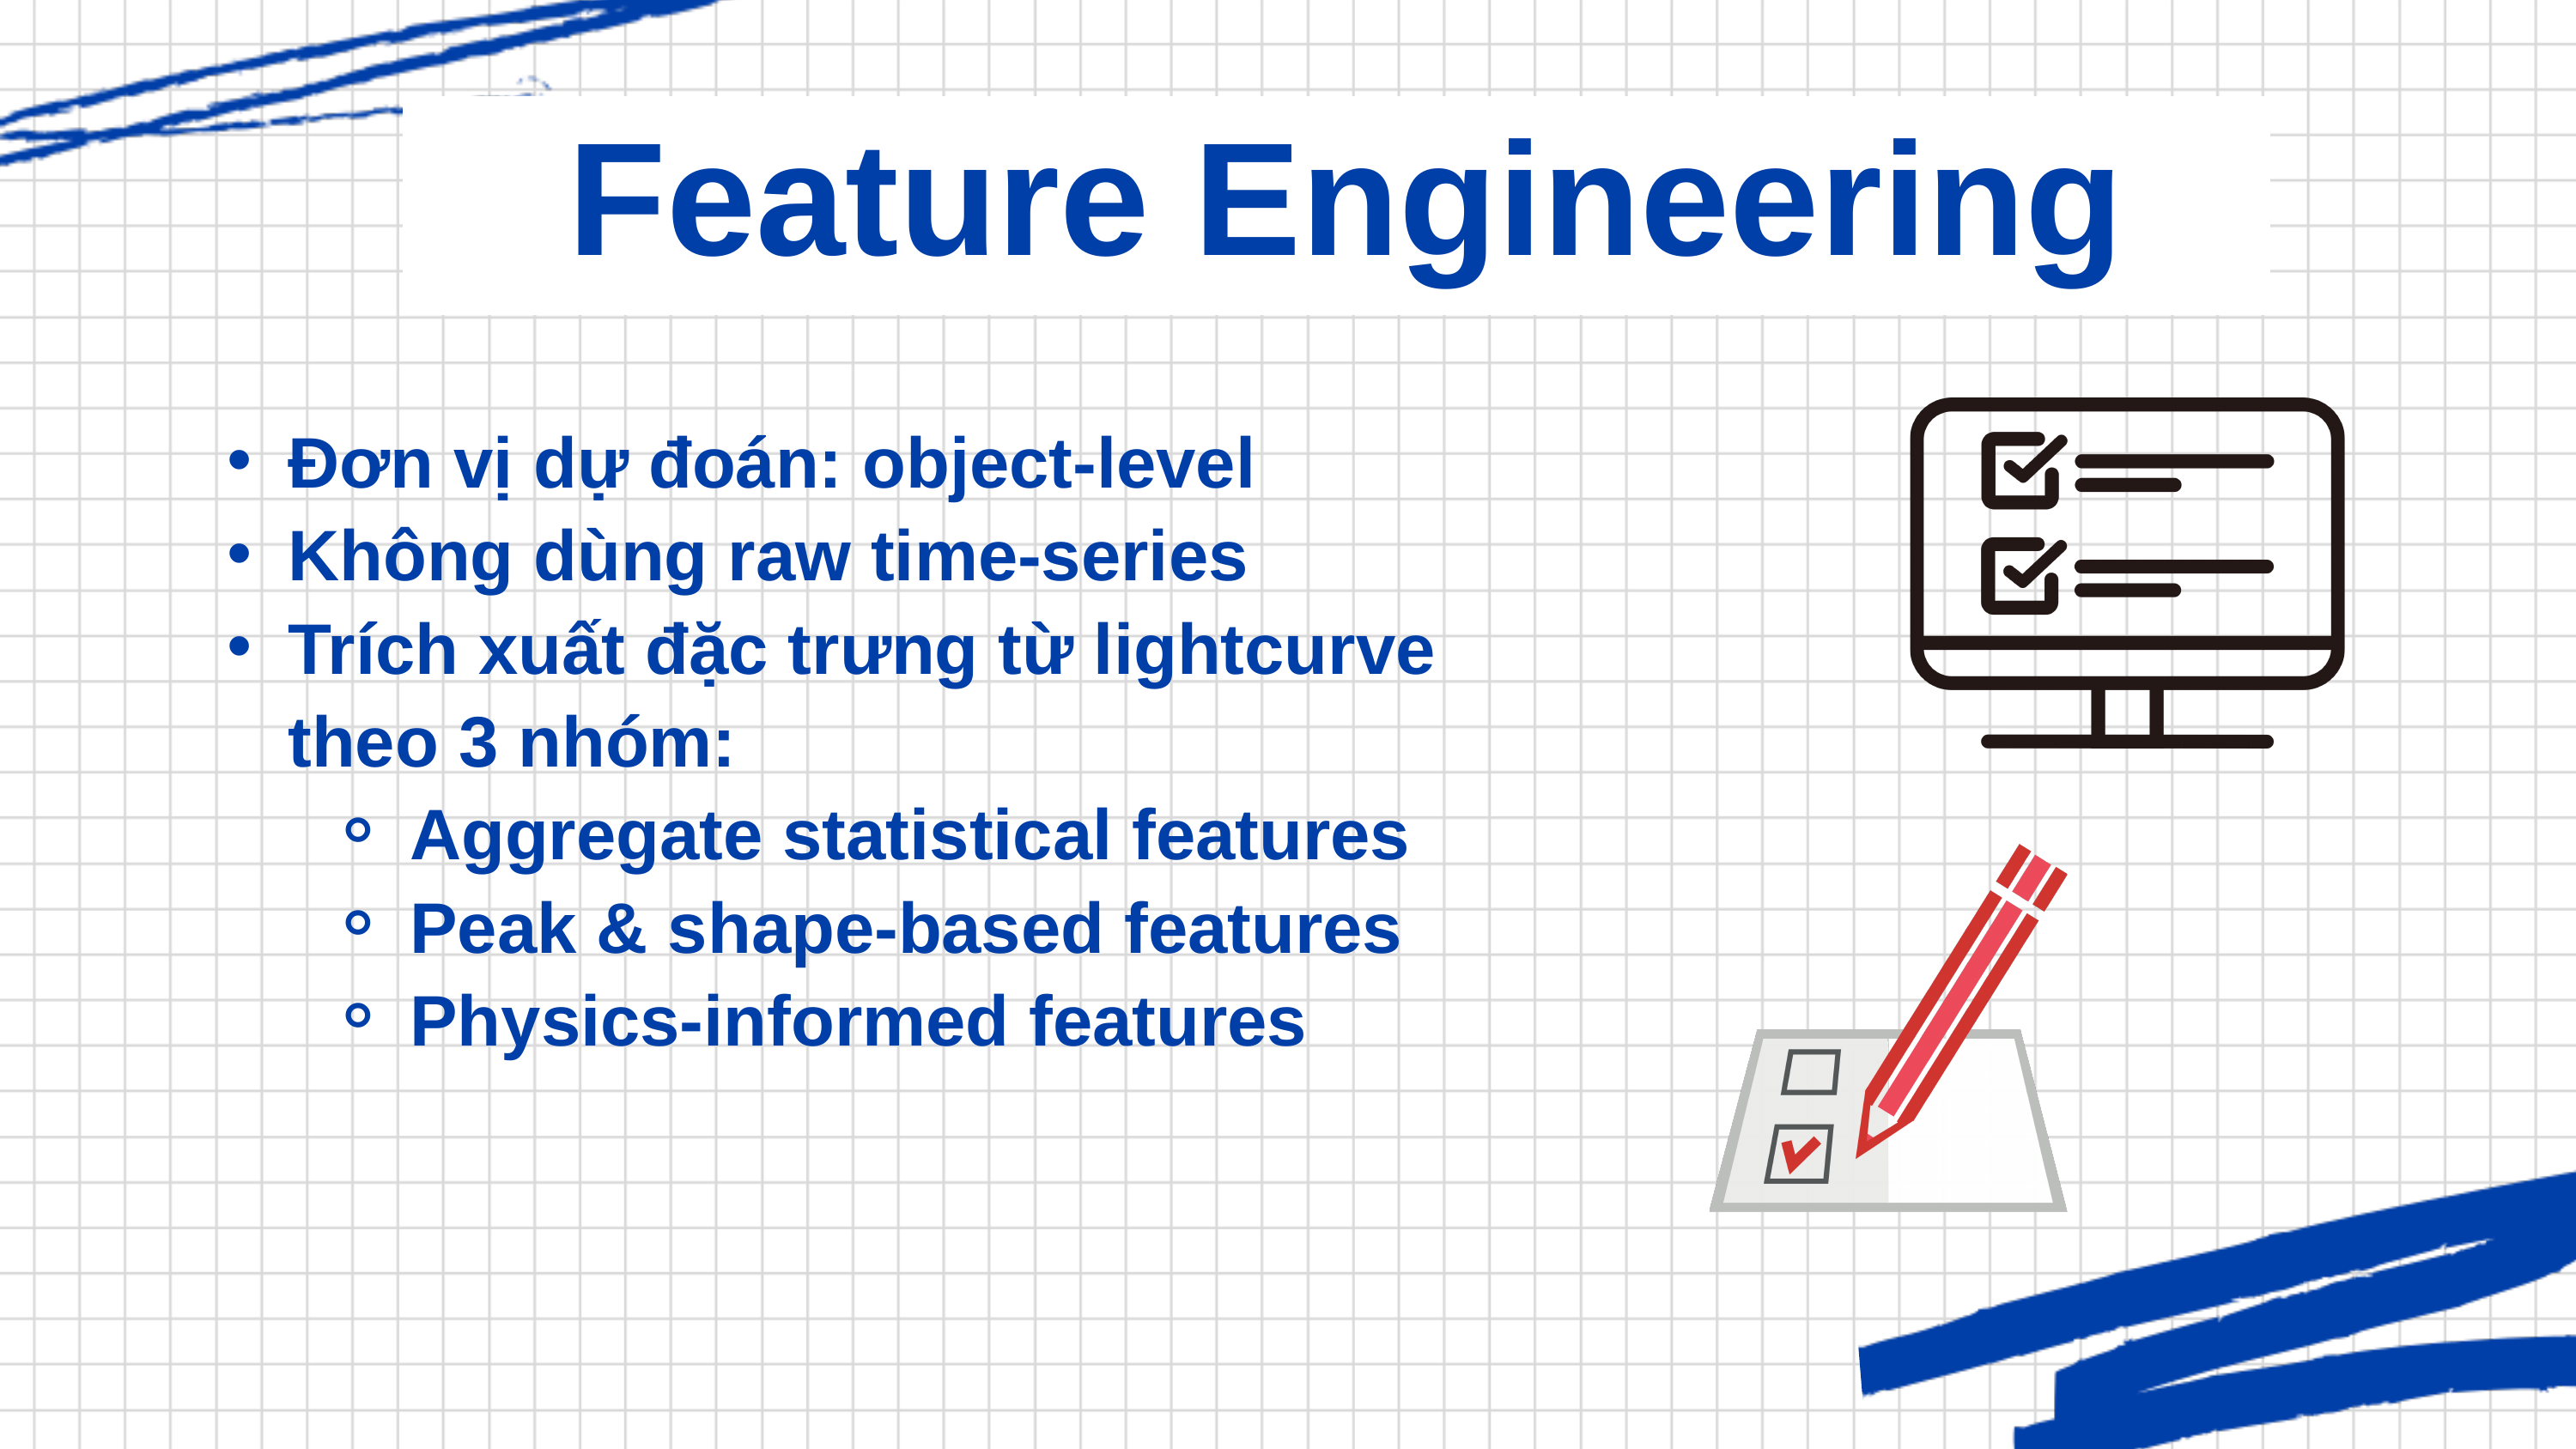

Feature Engineering

Đơn vị dự đoán: object-level
Không dùng raw time-series
Trích xuất đặc trưng từ lightcurve theo 3 nhóm:
Aggregate statistical features
Peak & shape-based features
Physics-informed features